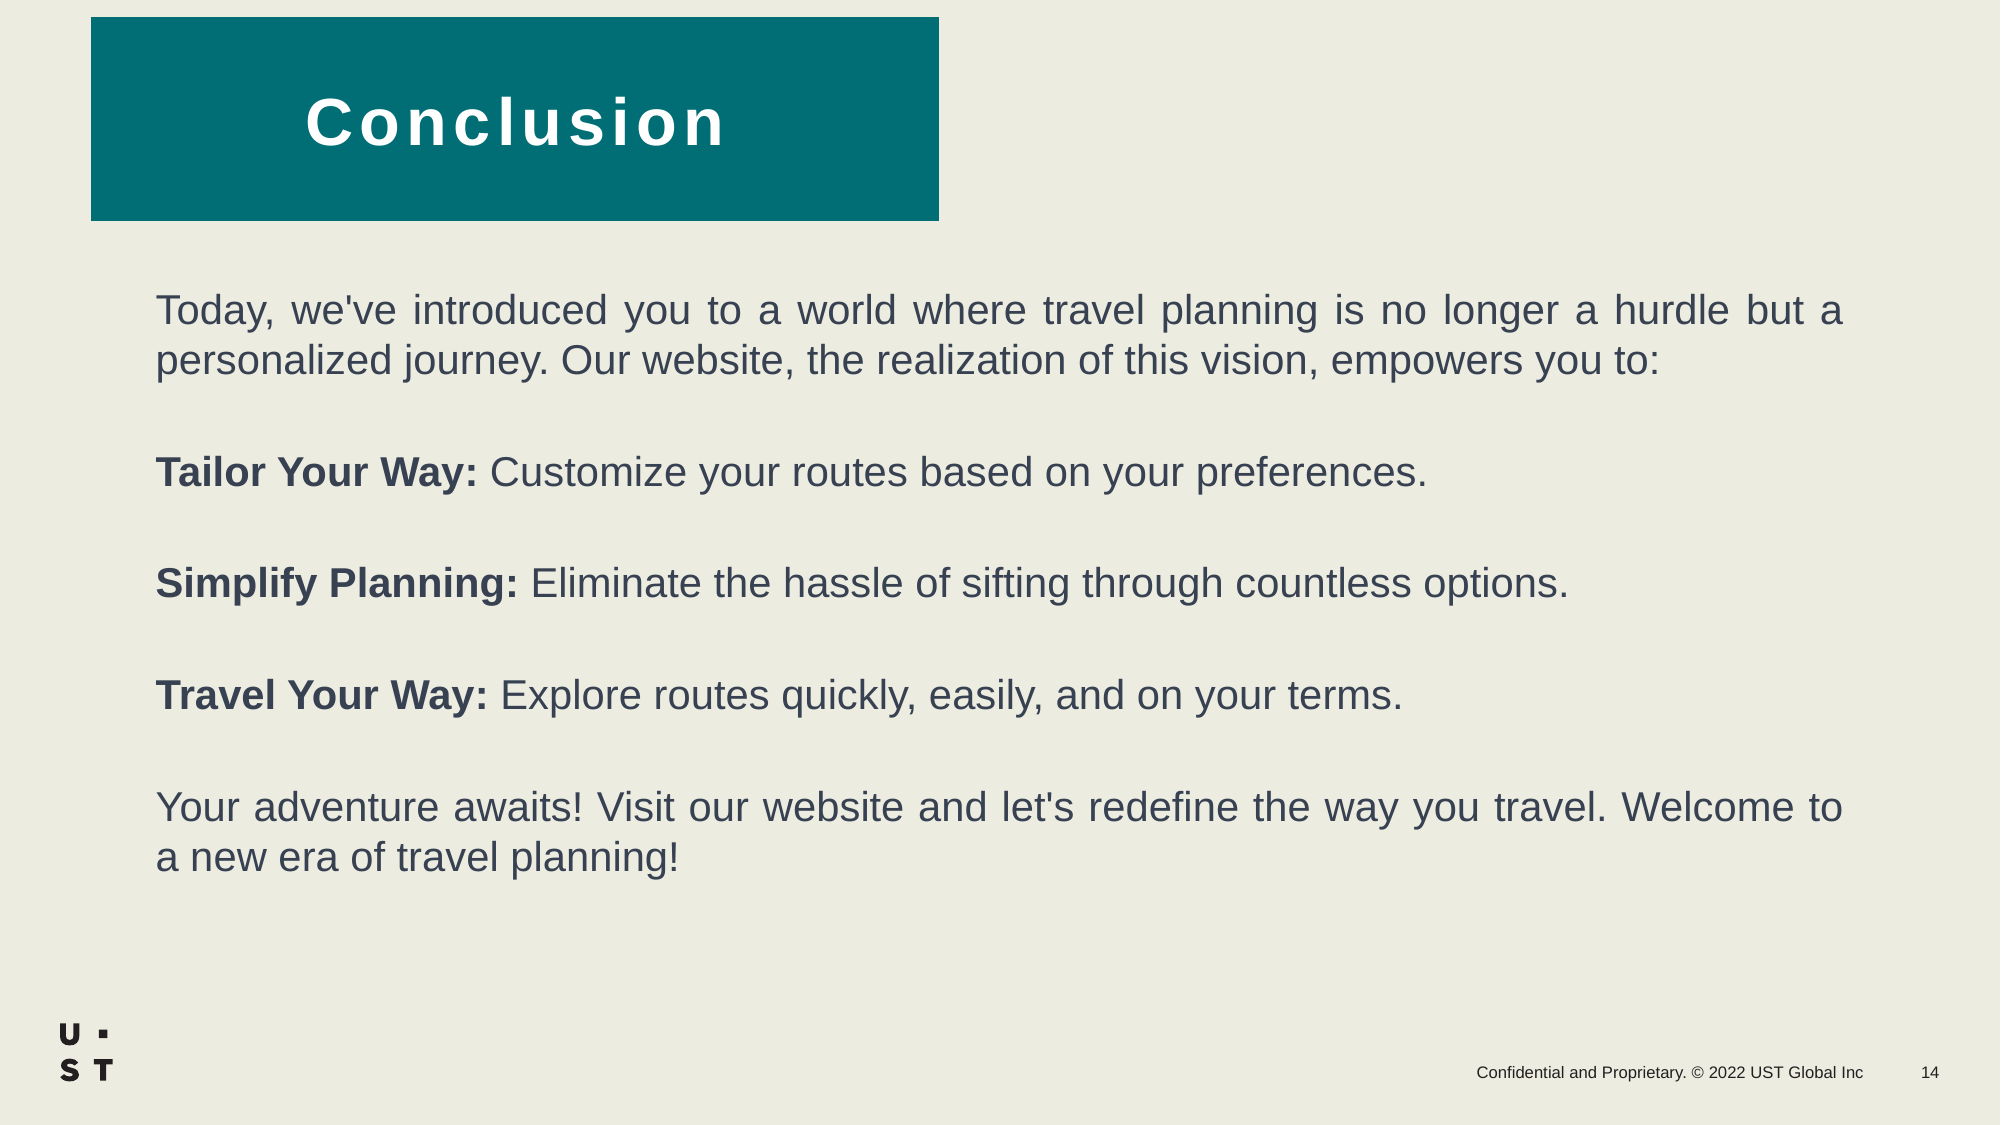

Conclusion
Today, we've introduced you to a world where travel planning is no longer a hurdle but a personalized journey. Our website, the realization of this vision, empowers you to:

Tailor Your Way: Customize your routes based on your preferences.

Simplify Planning: Eliminate the hassle of sifting through countless options.

Travel Your Way: Explore routes quickly, easily, and on your terms.

Your adventure awaits! Visit our website and let's redefine the way you travel. Welcome to a new era of travel planning!